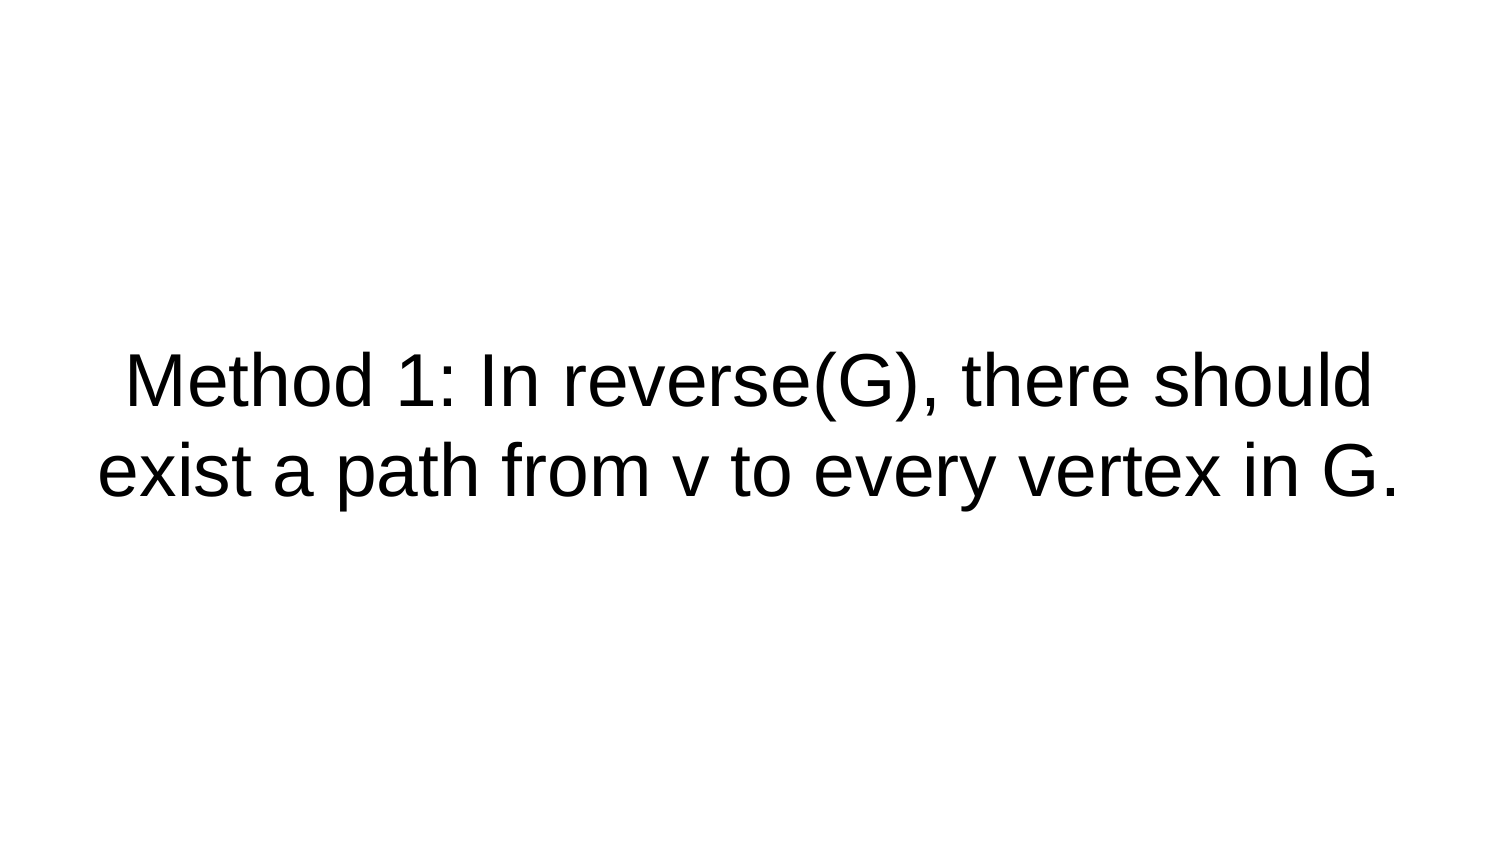

# Method 1: In reverse(G), there should exist a path from v to every vertex in G.